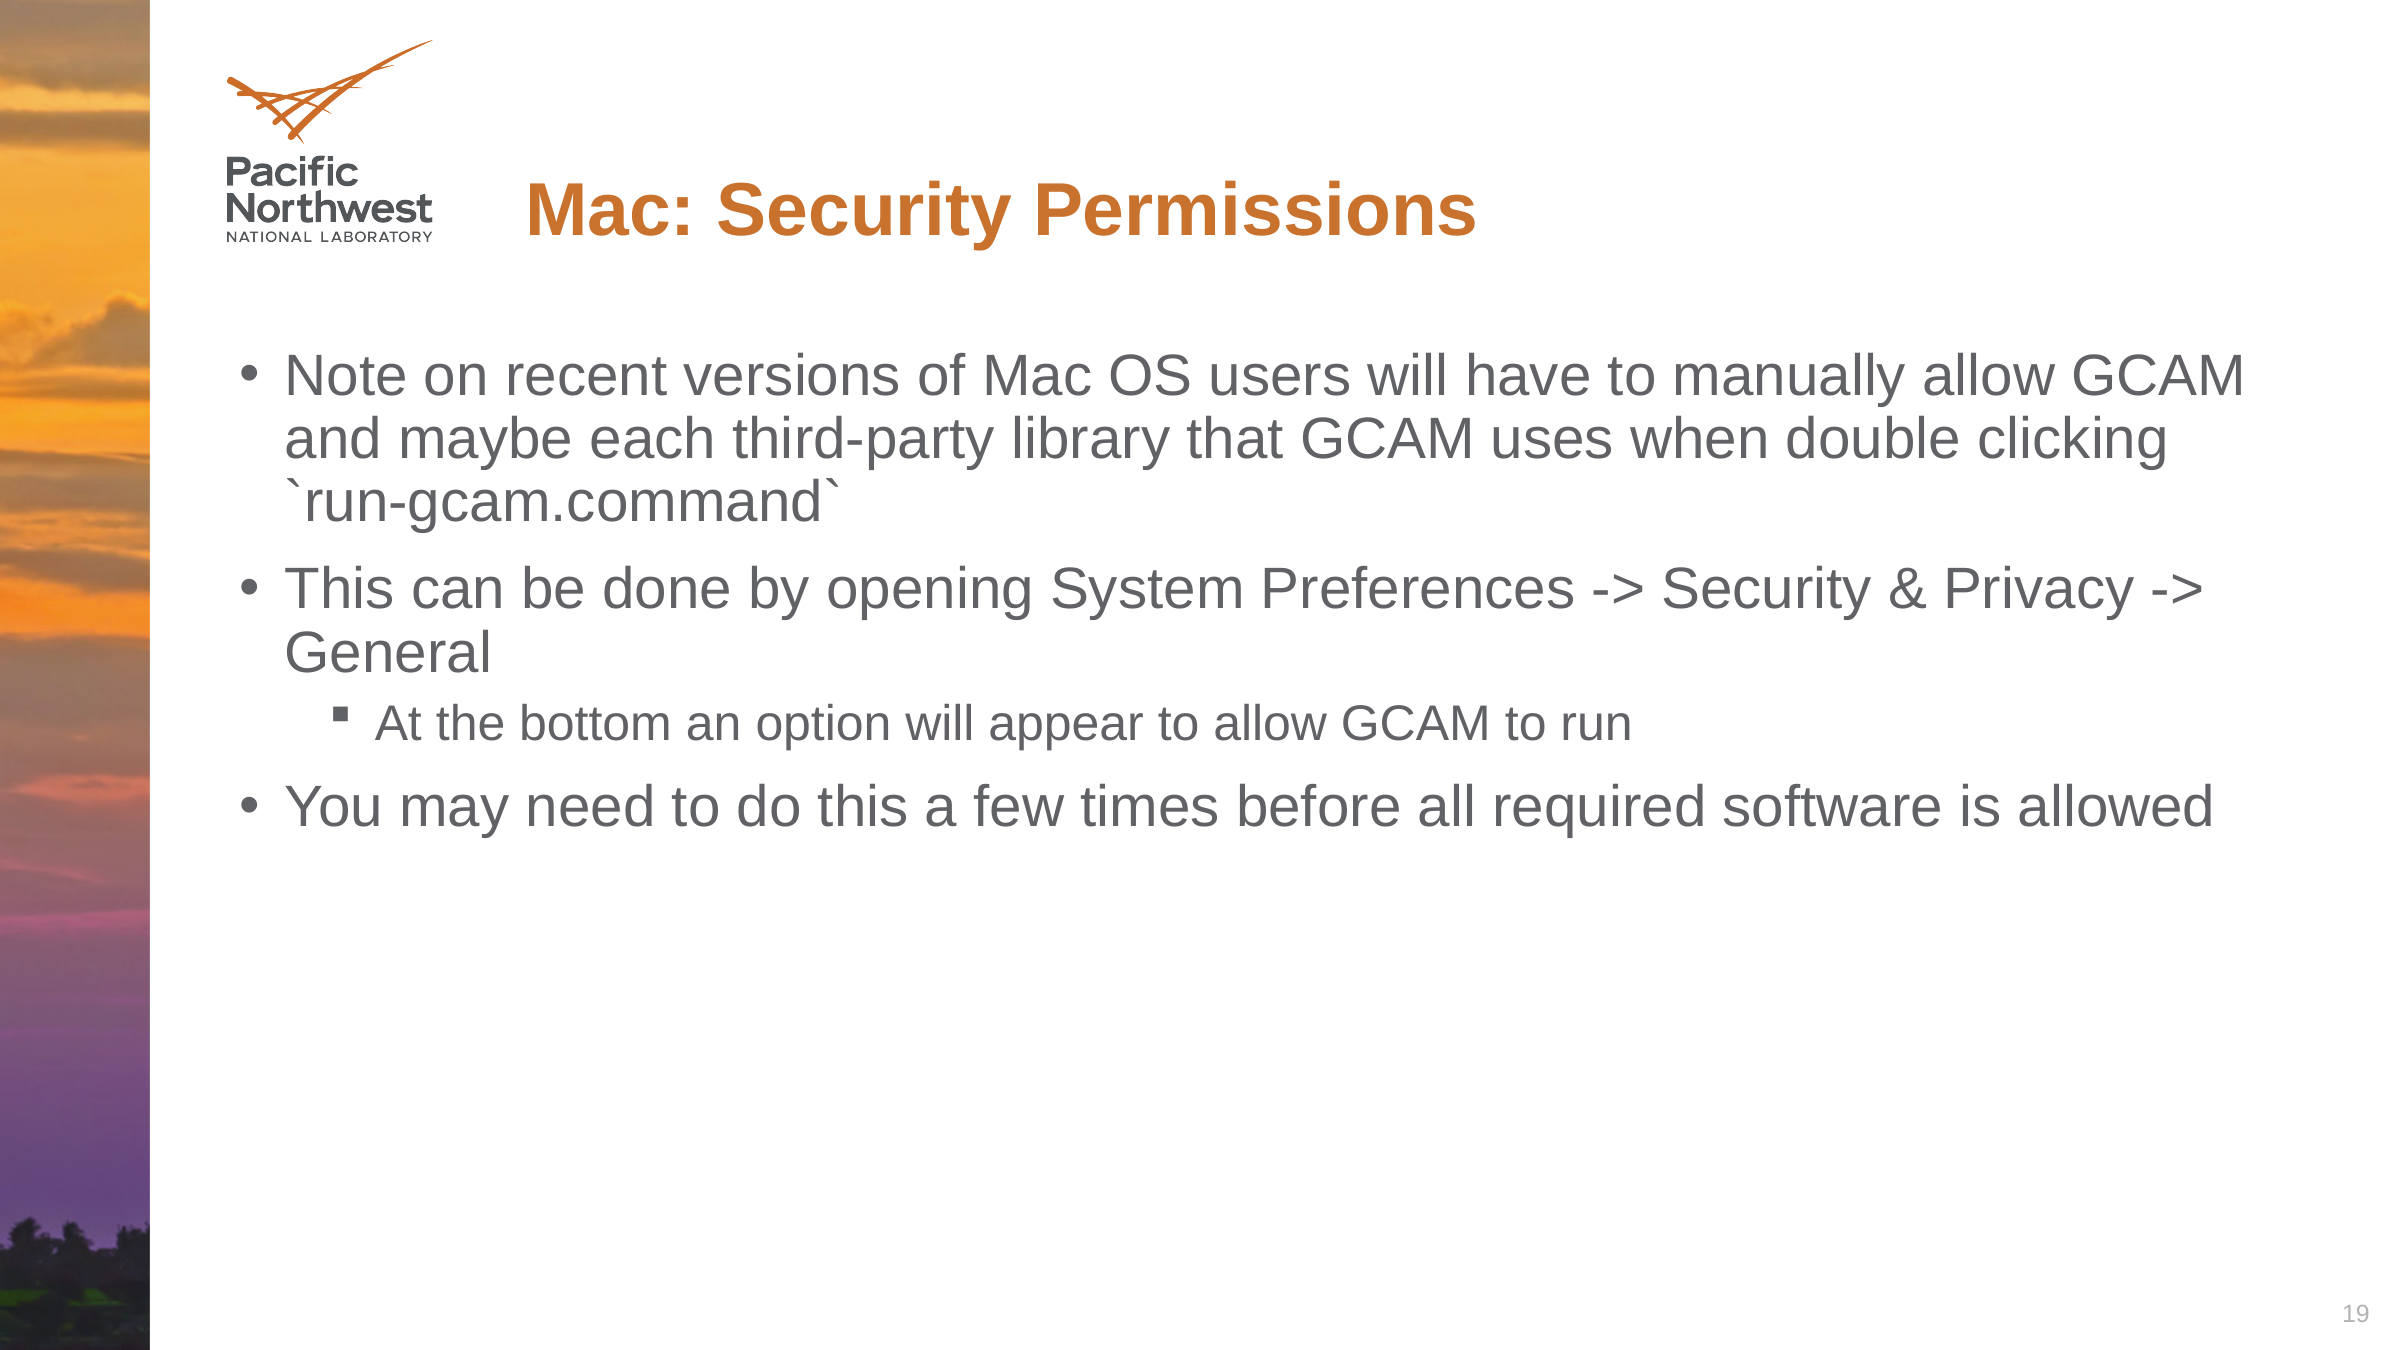

# Mac: Security Permissions
Note on recent versions of Mac OS users will have to manually allow GCAM and maybe each third-party library that GCAM uses when double clicking `run-gcam.command`
This can be done by opening System Preferences -> Security & Privacy -> General
At the bottom an option will appear to allow GCAM to run
You may need to do this a few times before all required software is allowed
19